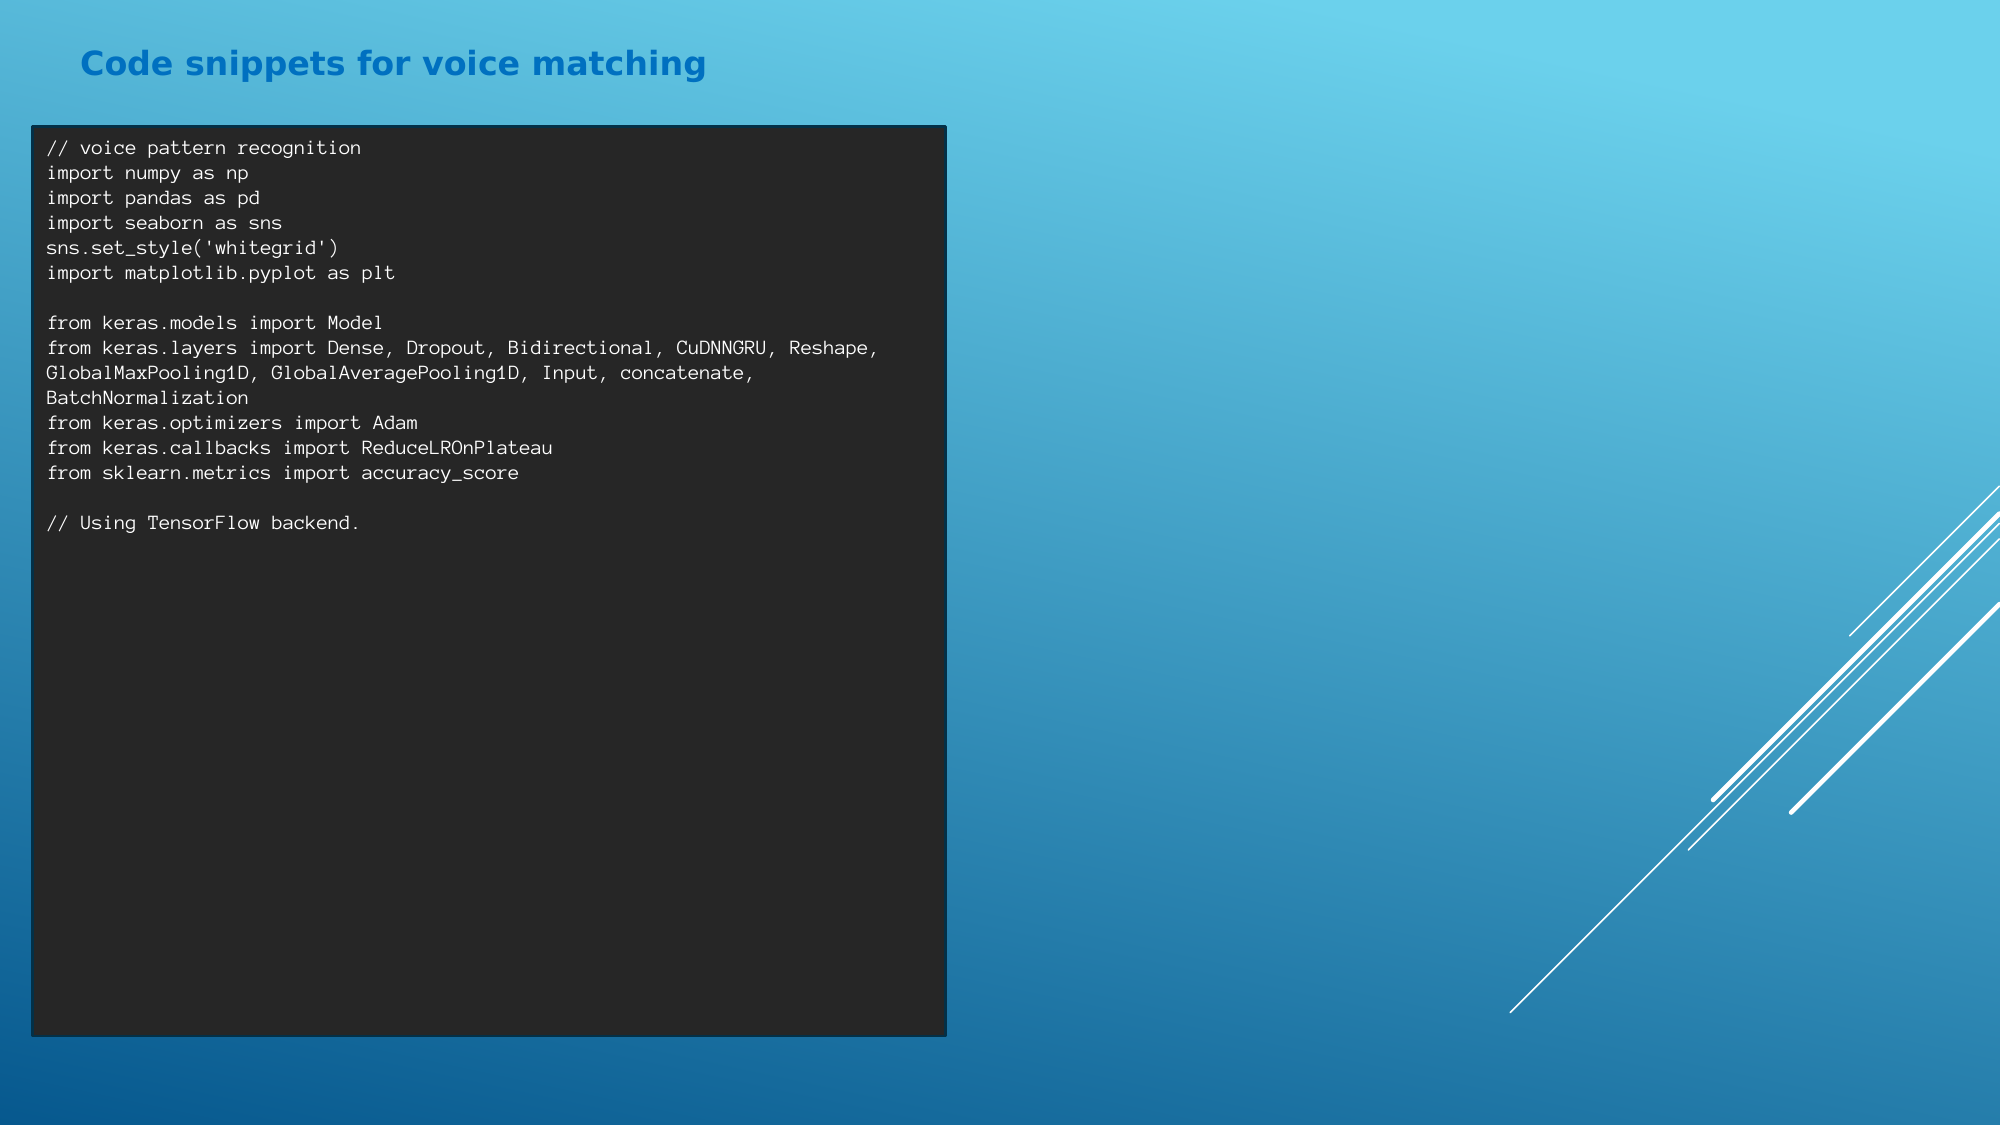

Code snippets for voice matching
// voice pattern recognition
import numpy as np
import pandas as pd
import seaborn as sns
sns.set_style('whitegrid')
import matplotlib.pyplot as plt

from keras.models import Model
from keras.layers import Dense, Dropout, Bidirectional, CuDNNGRU, Reshape, GlobalMaxPooling1D, GlobalAveragePooling1D, Input, concatenate, BatchNormalization
from keras.optimizers import Adam
from keras.callbacks import ReduceLROnPlateau
from sklearn.metrics import accuracy_score

// Using TensorFlow backend.